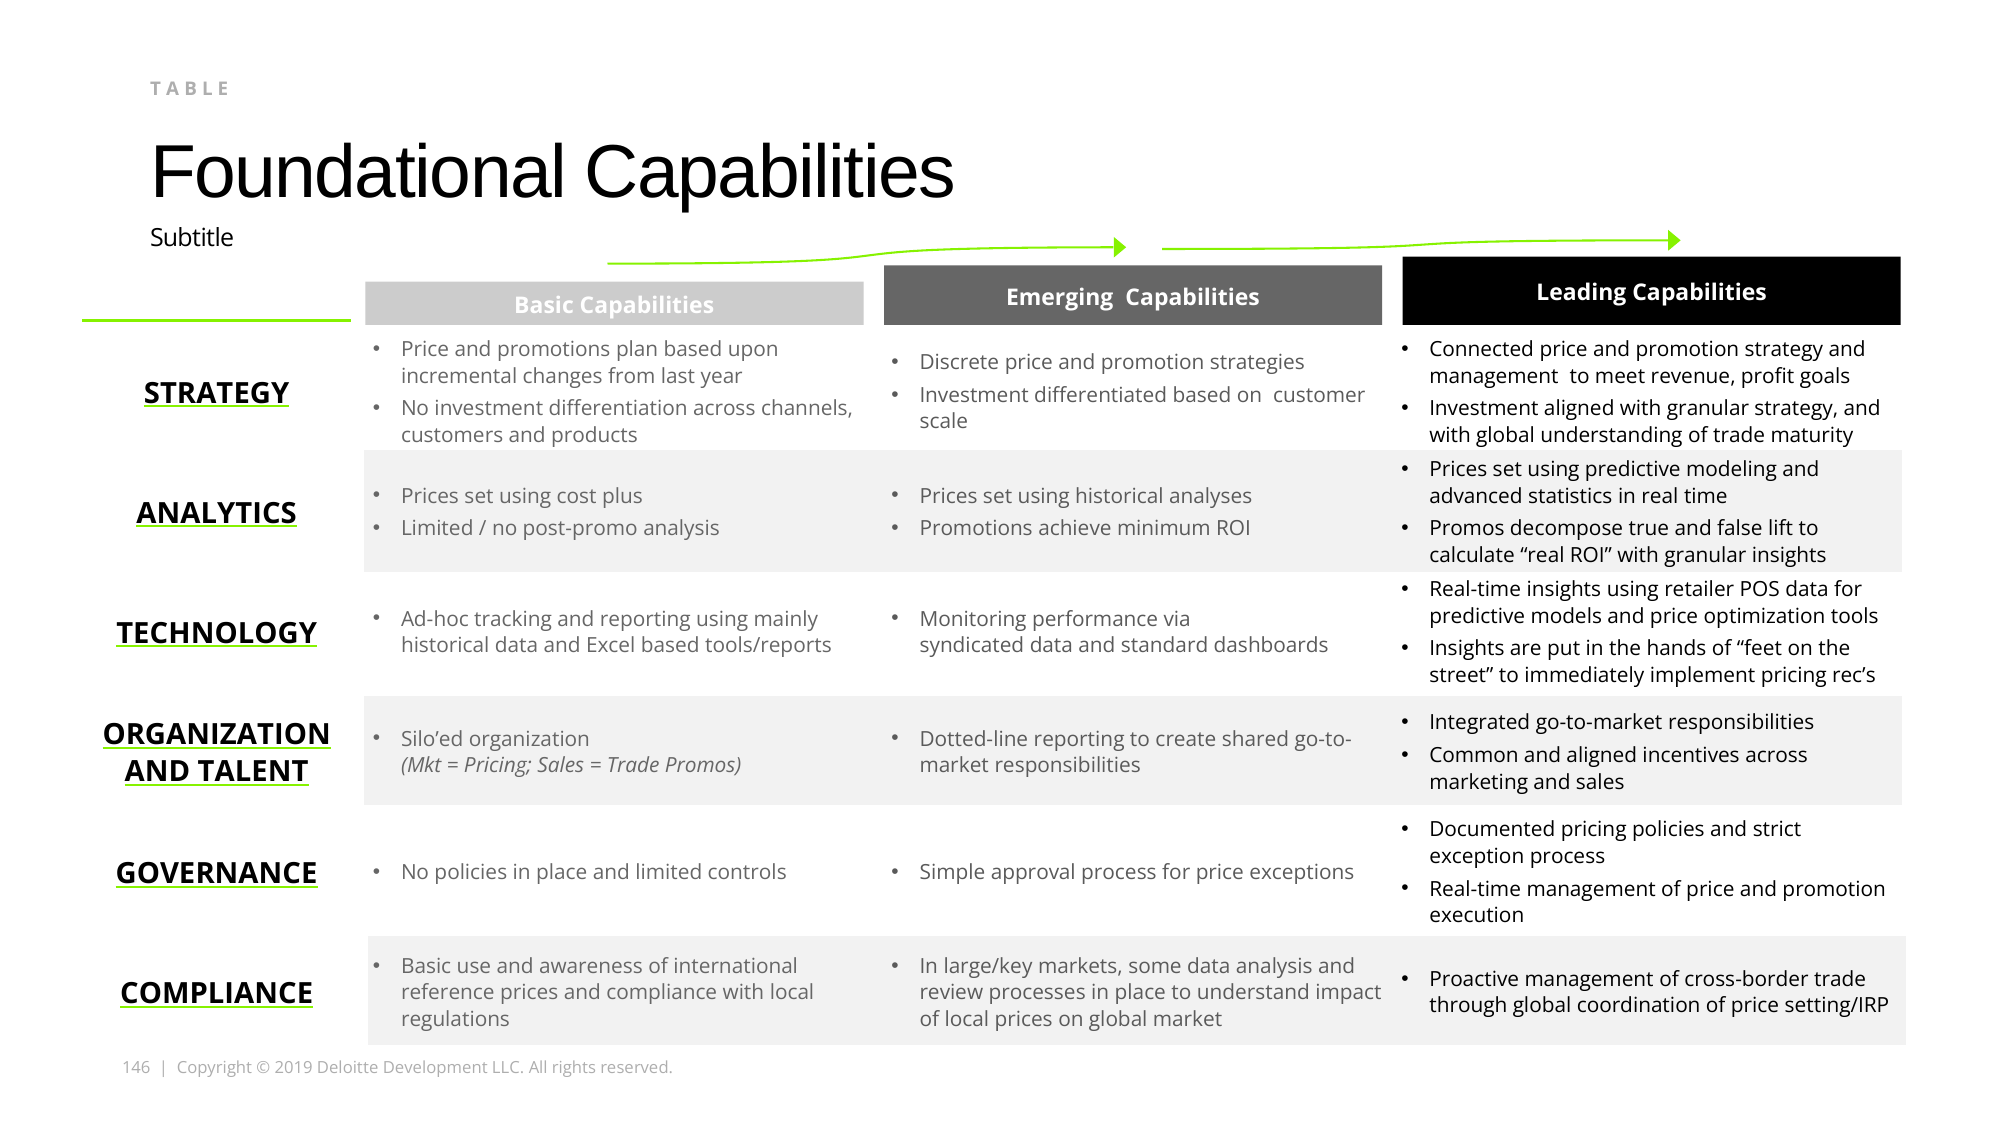

TABLE
# Foundational Capabilities
Subtitle
Leading Capabilities
Emerging  Capabilities
Basic Capabilities
Strategy
Price and promotions plan based upon incremental changes from last year
No investment differentiation across channels, customers and products
Discrete price and promotion strategies
Investment differentiated based on  customer scale
Connected price and promotion strategy and management  to meet revenue, profit goals
Investment aligned with granular strategy, and with global understanding of trade maturity

Analytics
Prices set using cost plus
Limited / no post-promo analysis
Prices set using historical analyses
Promotions achieve minimum ROI
Prices set using predictive modeling and advanced statistics in real time
Promos decompose true and false lift to calculate “real ROI” with granular insights
Technology
Ad-hoc tracking and reporting using mainly historical data and Excel based tools/reports
Monitoring performance via
syndicated data and standard dashboards
Real-time insights using retailer POS data for predictive models and price optimization tools
Insights are put in the hands of “feet on the street” to immediately implement pricing rec’s
Organization and Talent

Silo’ed organization
(Mkt = Pricing; Sales = Trade Promos)
Dotted-line reporting to create shared go-to-market responsibilities
Integrated go-to-market responsibilities
Common and aligned incentives across marketing and sales
Governance
No policies in place and limited controls
Simple approval process for price exceptions
Documented pricing policies and strict exception process
Real-time management of price and promotion execution
Compliance
Basic use and awareness of international reference prices and compliance with local regulations

In large/key markets, some data analysis and review processes in place to understand impact of local prices on global market
Proactive management of cross-border trade through global coordination of price setting/IRP